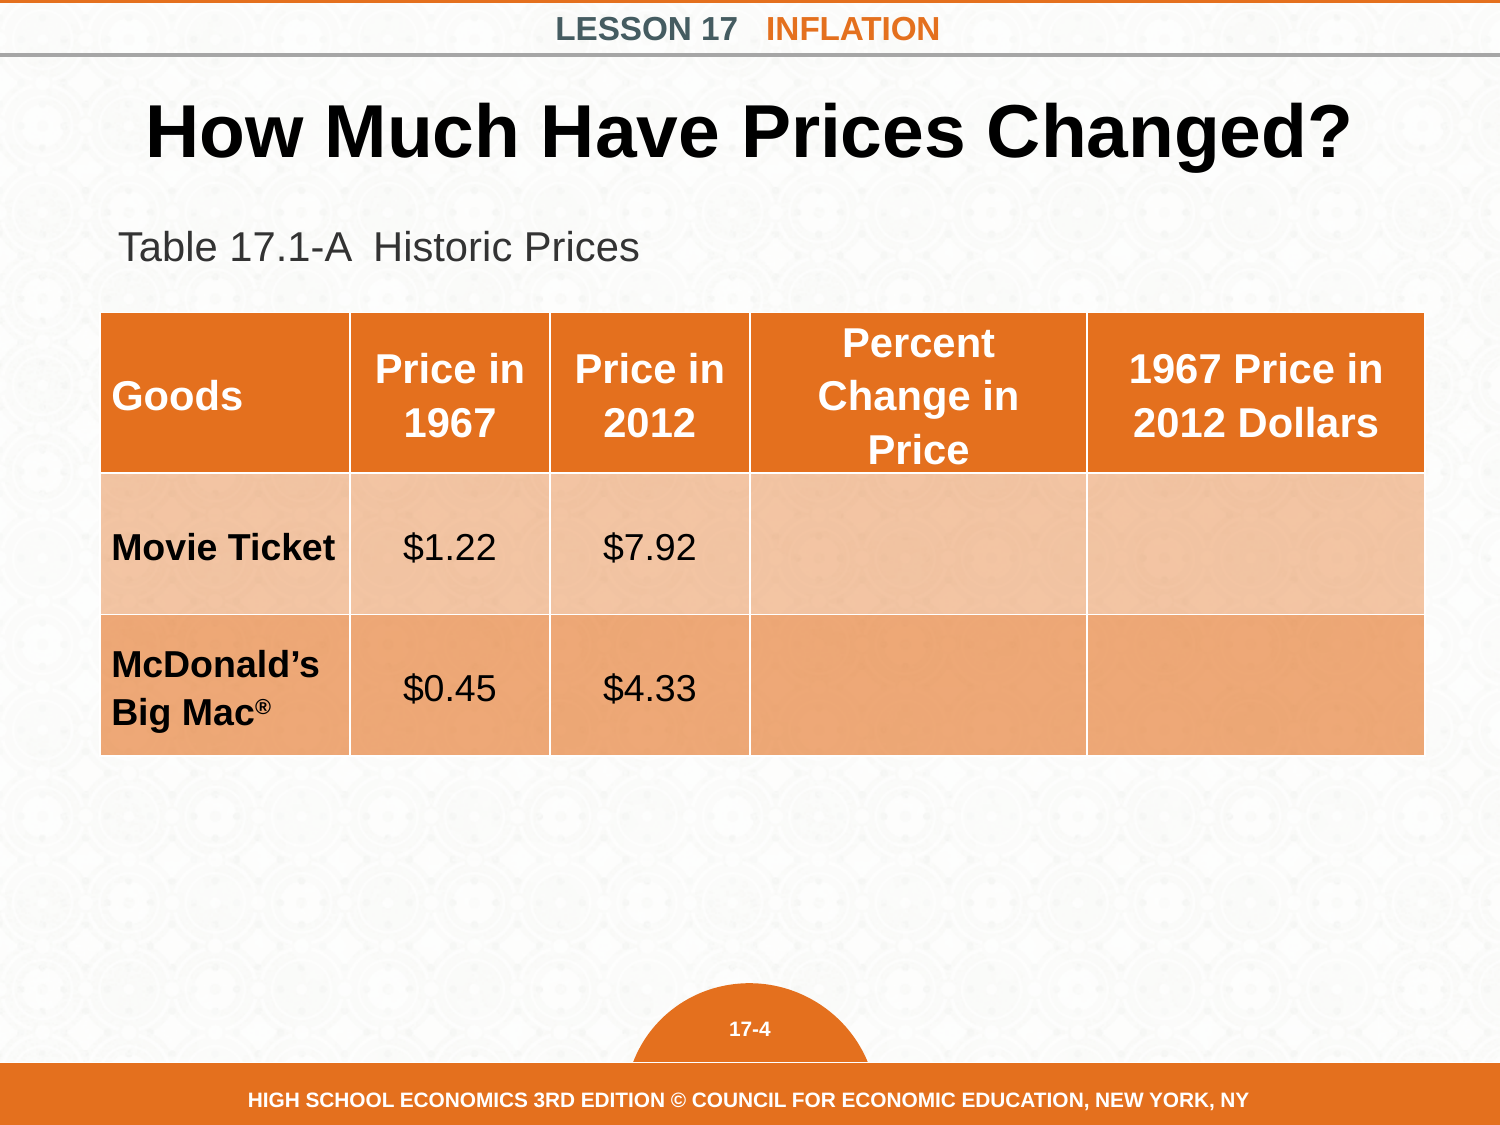

# How Much Have Prices Changed?
Table 17.1-A  Historic Prices
| Goods | Price in 1967 | Price in 2012 | Percent Change in Price | 1967 Price in 2012 Dollars |
| --- | --- | --- | --- | --- |
| Movie Ticket | $1.22 | $7.92 |  |  |
| McDonald’s Big Mac® | $0.45 | $4.33 |  |  |